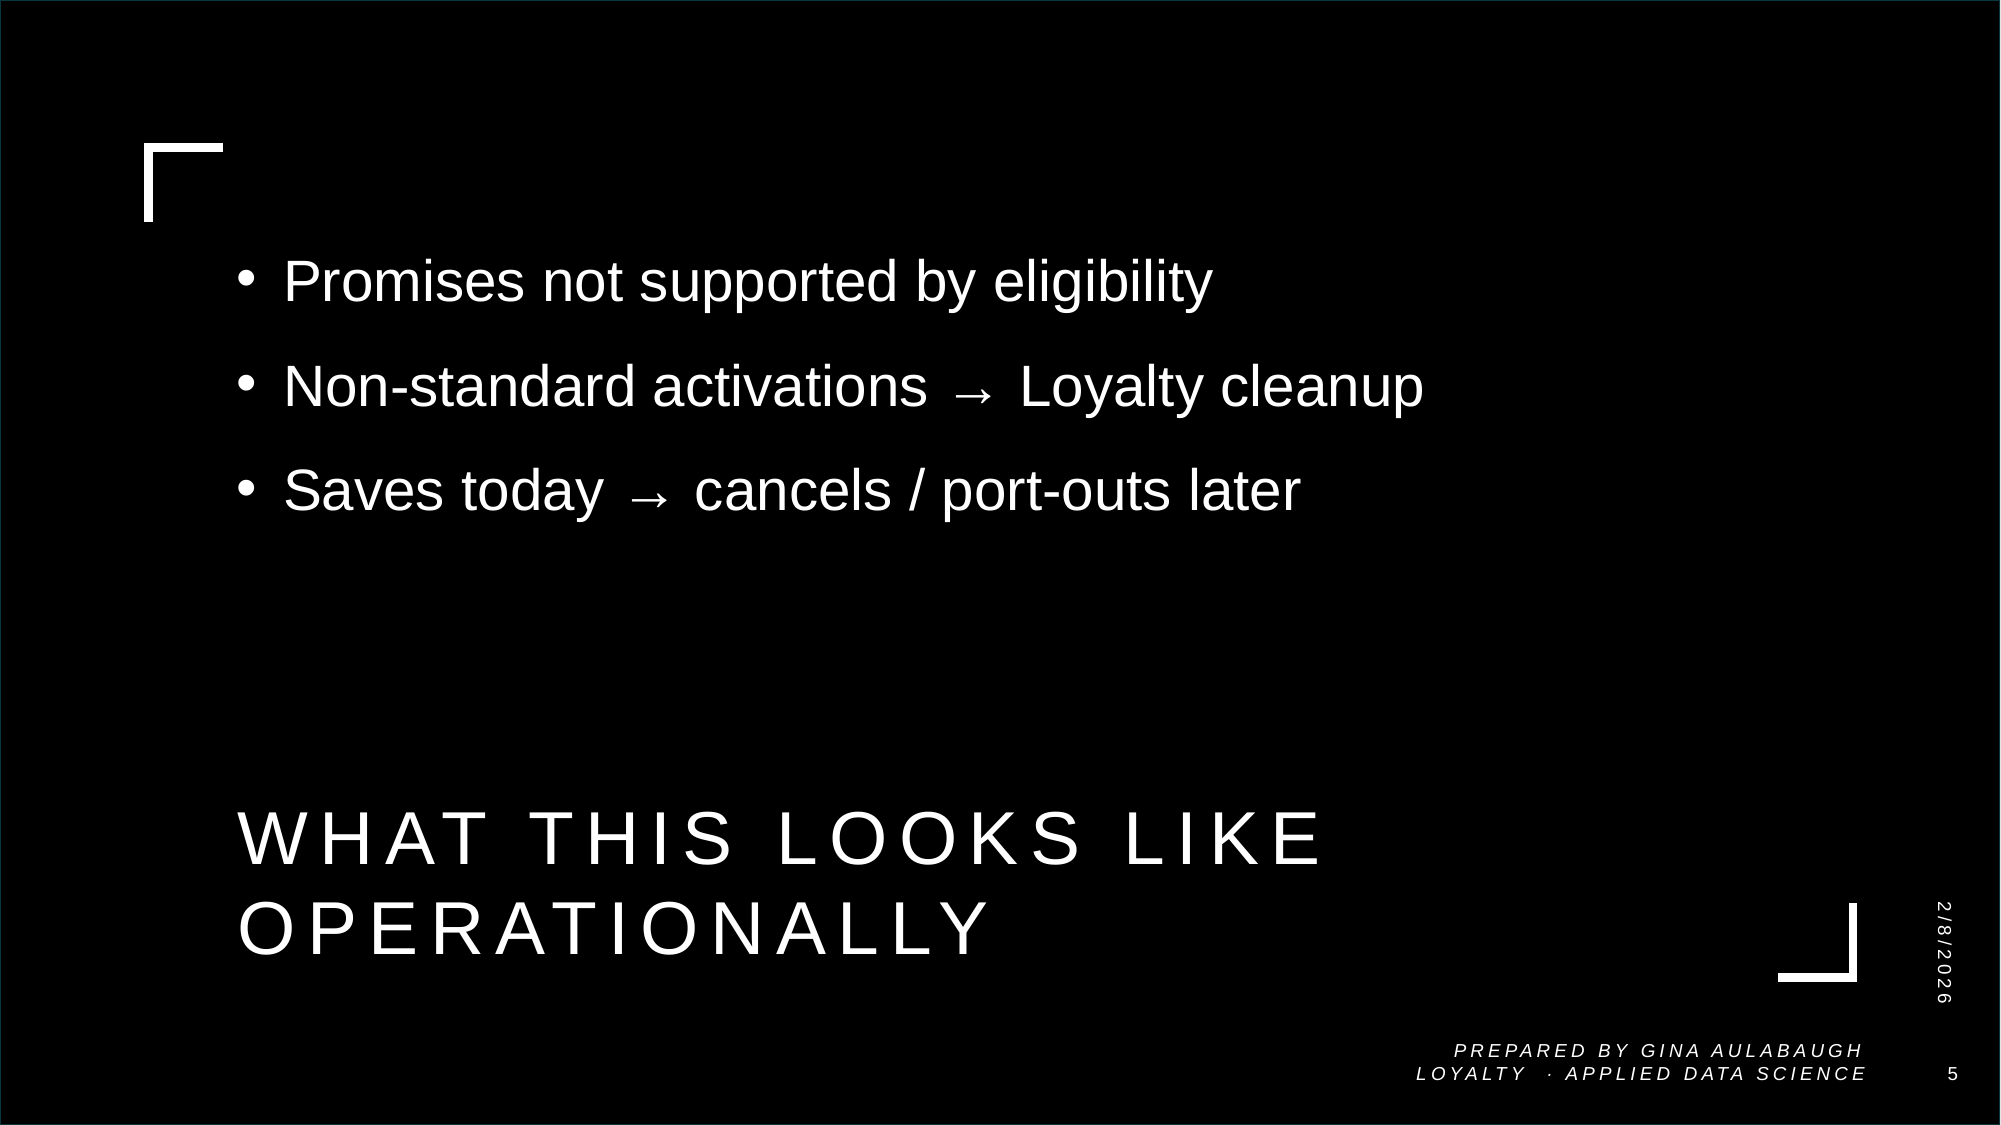

Promises not supported by eligibility
Non-standard activations → Loyalty cleanup
Saves today → cancels / port-outs later

# What This Looks Like Operationally
2/8/2026
Prepared by Gina Aulabaugh
 Loyalty  · Applied Data Science

5